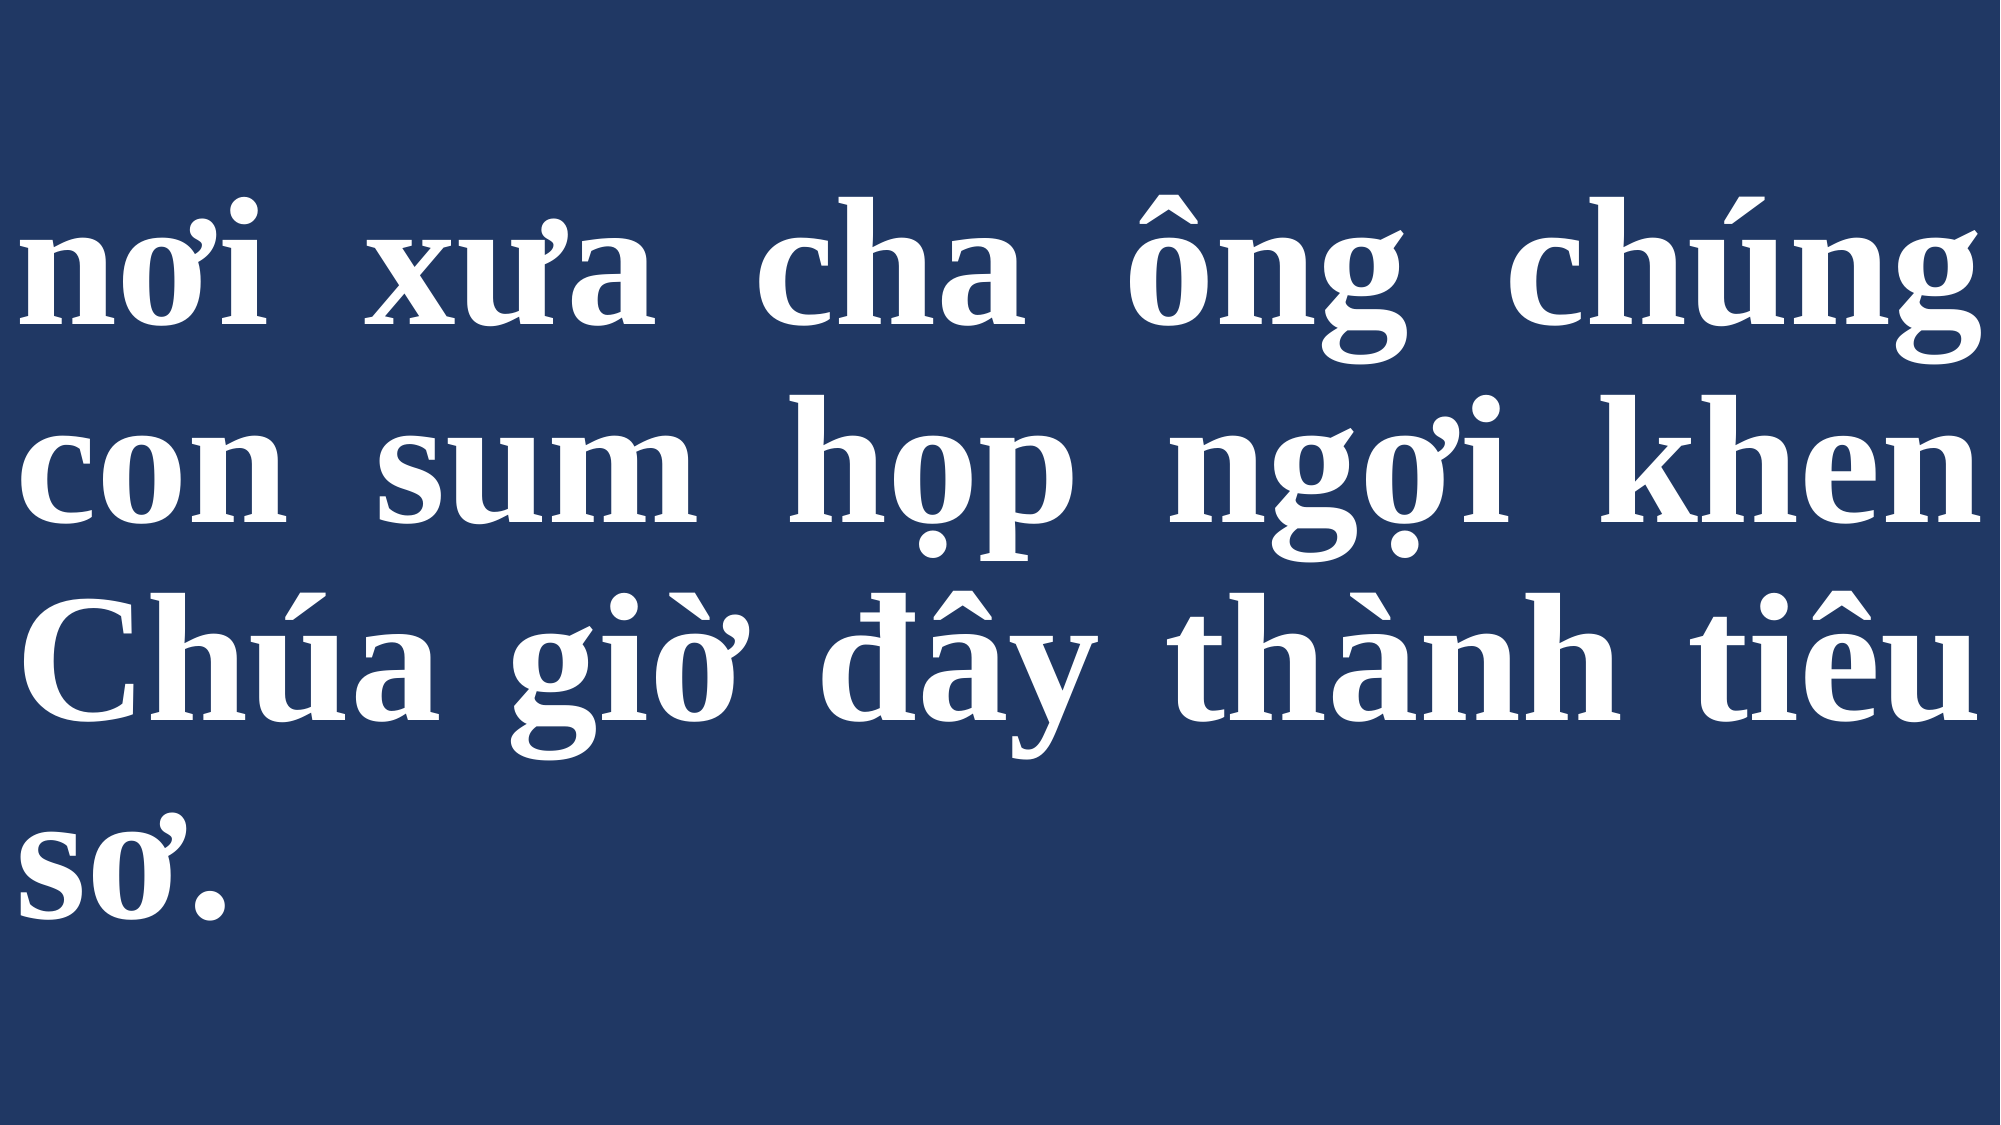

# nơi xưa cha ông chúng con sum họp ngợi khen Chúa giờ đây thành tiêu sơ.